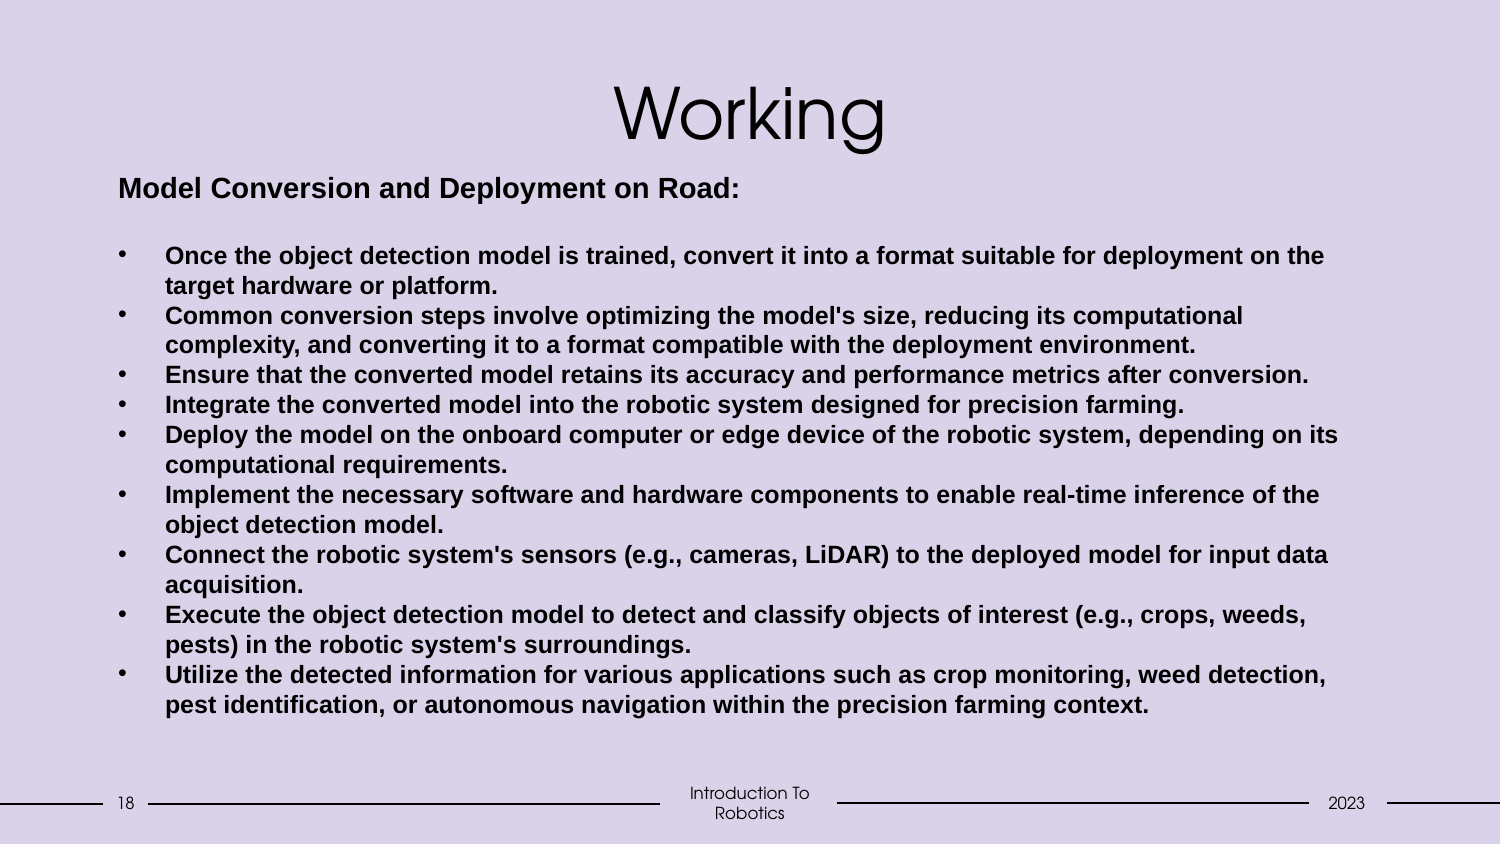

# Working
Model Conversion and Deployment on Road:

Once the object detection model is trained, convert it into a format suitable for deployment on the target hardware or platform.
Common conversion steps involve optimizing the model's size, reducing its computational complexity, and converting it to a format compatible with the deployment environment.
Ensure that the converted model retains its accuracy and performance metrics after conversion.
Integrate the converted model into the robotic system designed for precision farming.
Deploy the model on the onboard computer or edge device of the robotic system, depending on its computational requirements.
Implement the necessary software and hardware components to enable real-time inference of the object detection model.
Connect the robotic system's sensors (e.g., cameras, LiDAR) to the deployed model for input data acquisition.
Execute the object detection model to detect and classify objects of interest (e.g., crops, weeds, pests) in the robotic system's surroundings.
Utilize the detected information for various applications such as crop monitoring, weed detection, pest identification, or autonomous navigation within the precision farming context.
18
Introduction To Robotics
2023